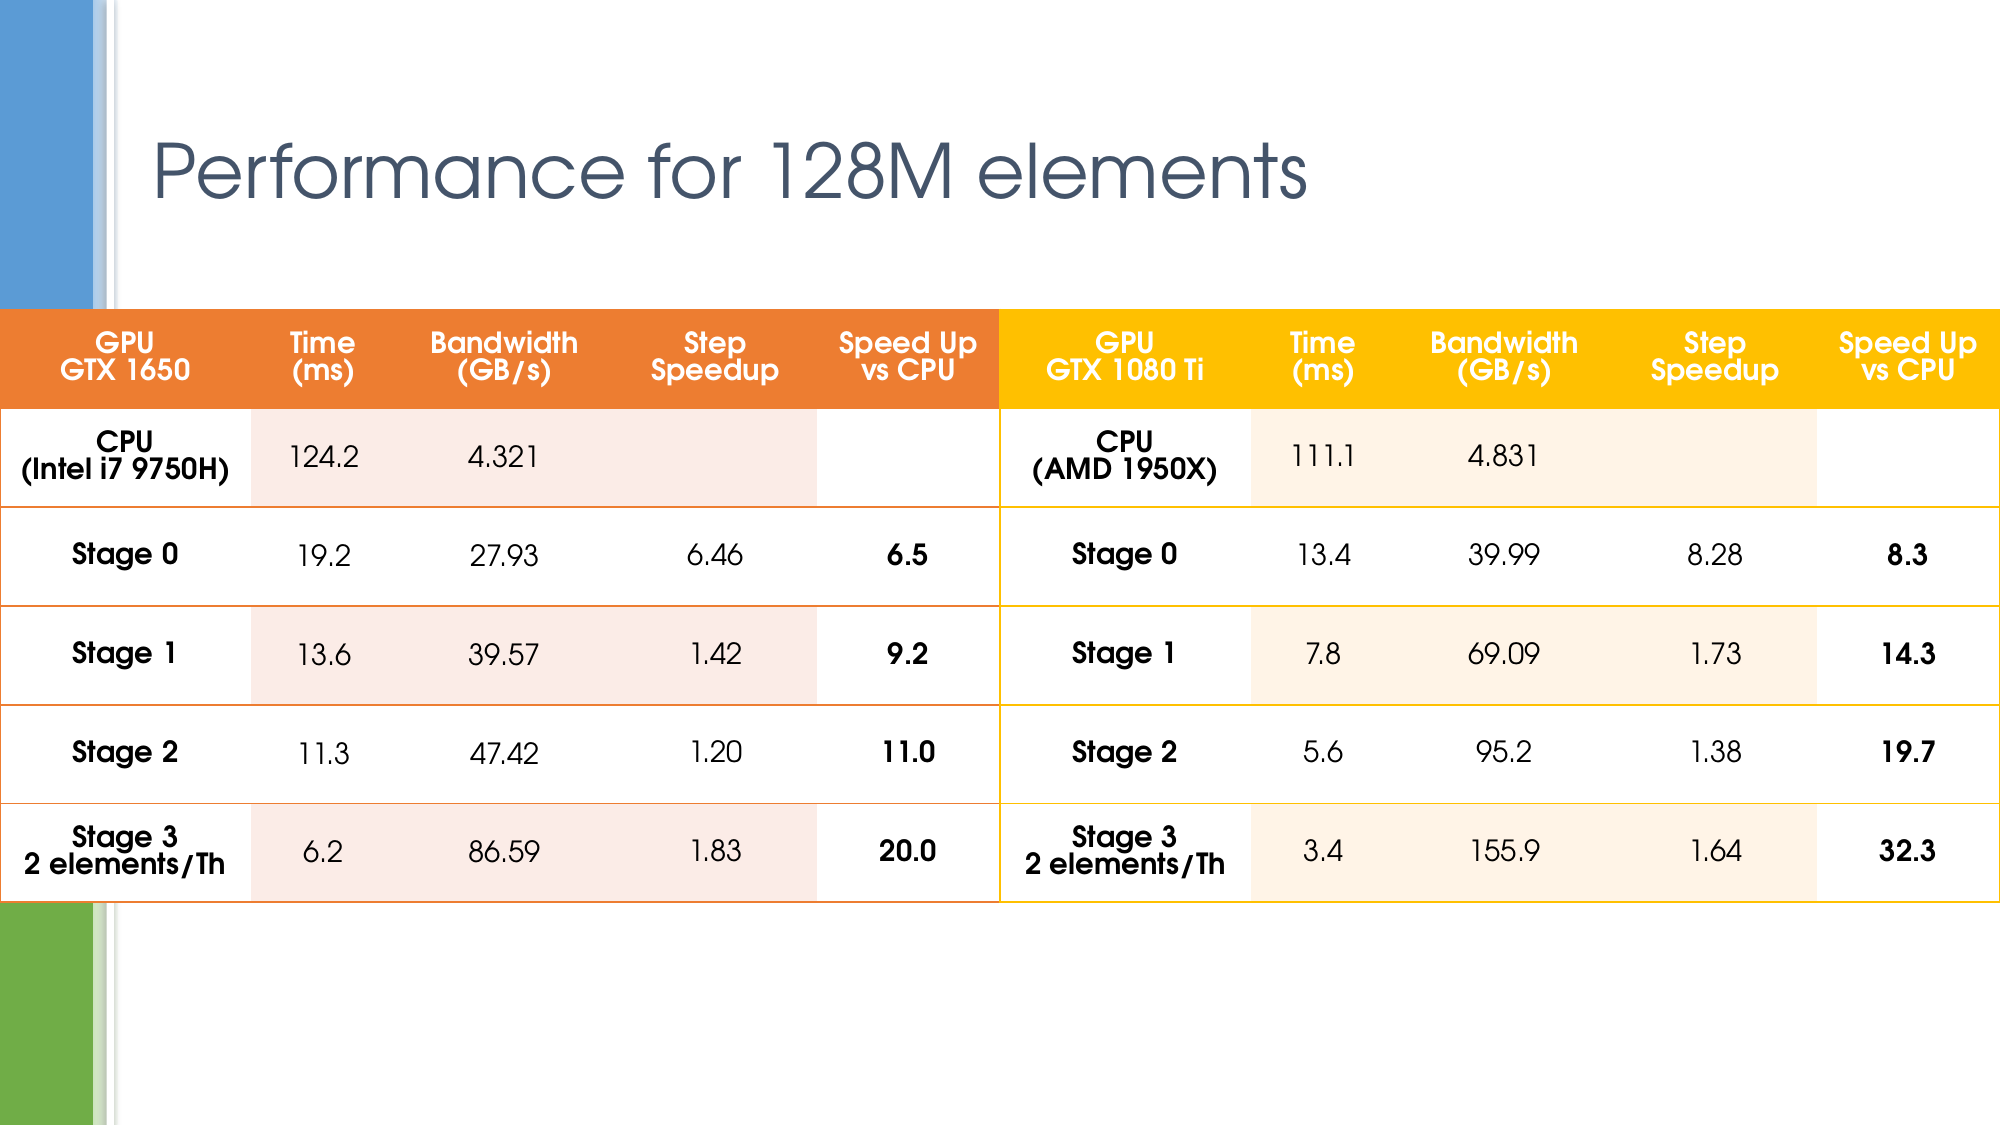

# Performance for 128M elements
| GPU GTX 1650 | Time (ms) | Bandwidth (GB/s) | Step Speedup | Speed Up vs CPU |
| --- | --- | --- | --- | --- |
| CPU (Intel i7 9750H) | 124.2 | 4.321 |  |  |
| Stage 0 | 19.2 | 27.93 | 6.46 | 6.5 |
| Stage 1 | 13.6 | 39.57 | 1.42 | 9.2 |
| Stage 2 | 11.3 | 47.42 | 1.20 | 11.0 |
| Stage 3 2 elements/Th | 6.2 | 86.59 | 1.83 | 20.0 |
| GPU GTX 1080 Ti | Time (ms) | Bandwidth (GB/s) | Step Speedup | Speed Up vs CPU |
| --- | --- | --- | --- | --- |
| CPU (AMD 1950X) | 111.1 | 4.831 |  |  |
| Stage 0 | 13.4 | 39.99 | 8.28 | 8.3 |
| Stage 1 | 7.8 | 69.09 | 1.73 | 14.3 |
| Stage 2 | 5.6 | 95.2 | 1.38 | 19.7 |
| Stage 3 2 elements/Th | 3.4 | 155.9 | 1.64 | 32.3 |